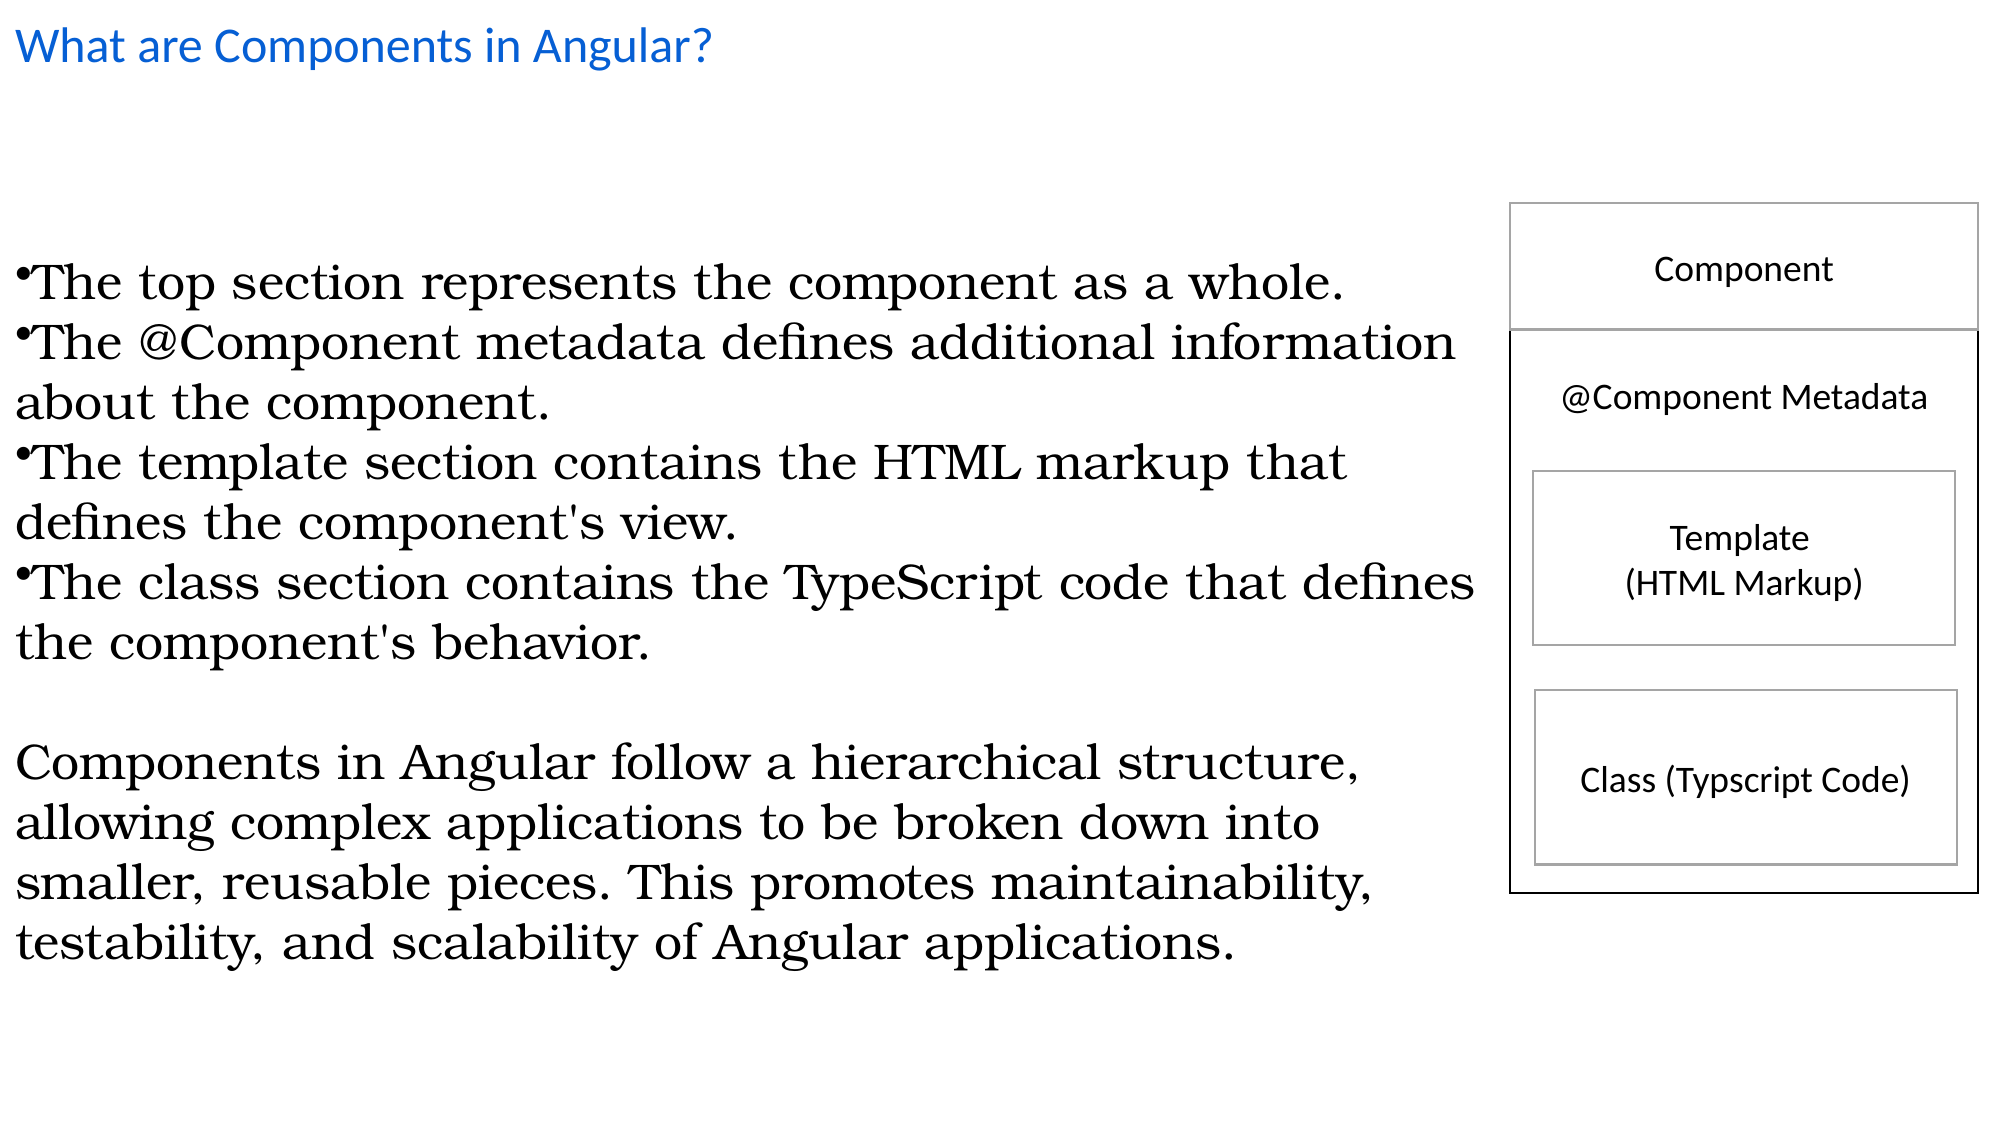

# What are Components in Angular?

Component
@Component Metadata
Template
(HTML Markup)
Class (Typscript Code)
The top section represents the component as a whole.
The @Component metadata defines additional information about the component.
The template section contains the HTML markup that defines the component's view.
The class section contains the TypeScript code that defines the component's behavior.

Components in Angular follow a hierarchical structure, allowing complex applications to be broken down into smaller, reusable pieces. This promotes maintainability, testability, and scalability of Angular applications.